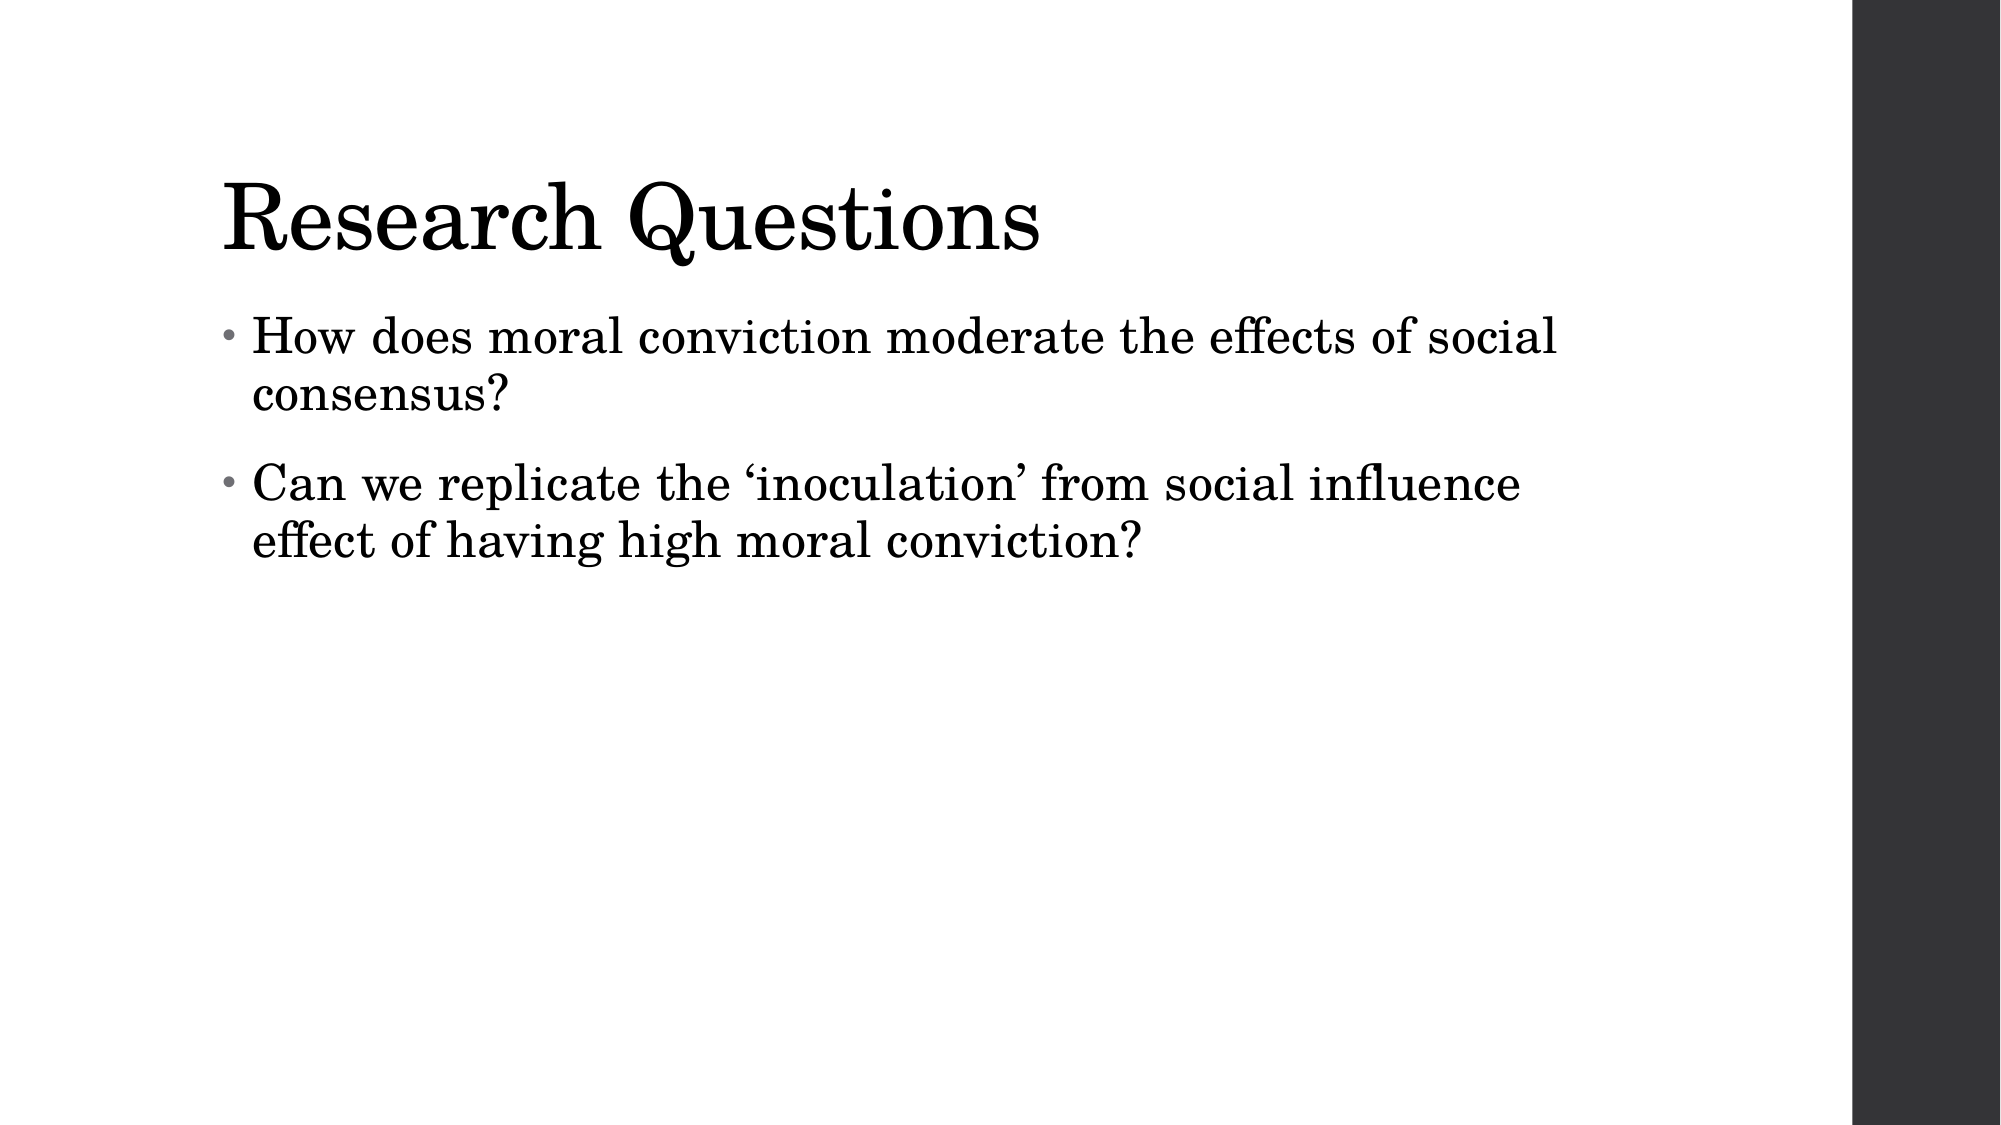

# Research Questions
How does moral conviction moderate the effects of social consensus?
Can we replicate the ‘inoculation’ from social influence effect of having high moral conviction?